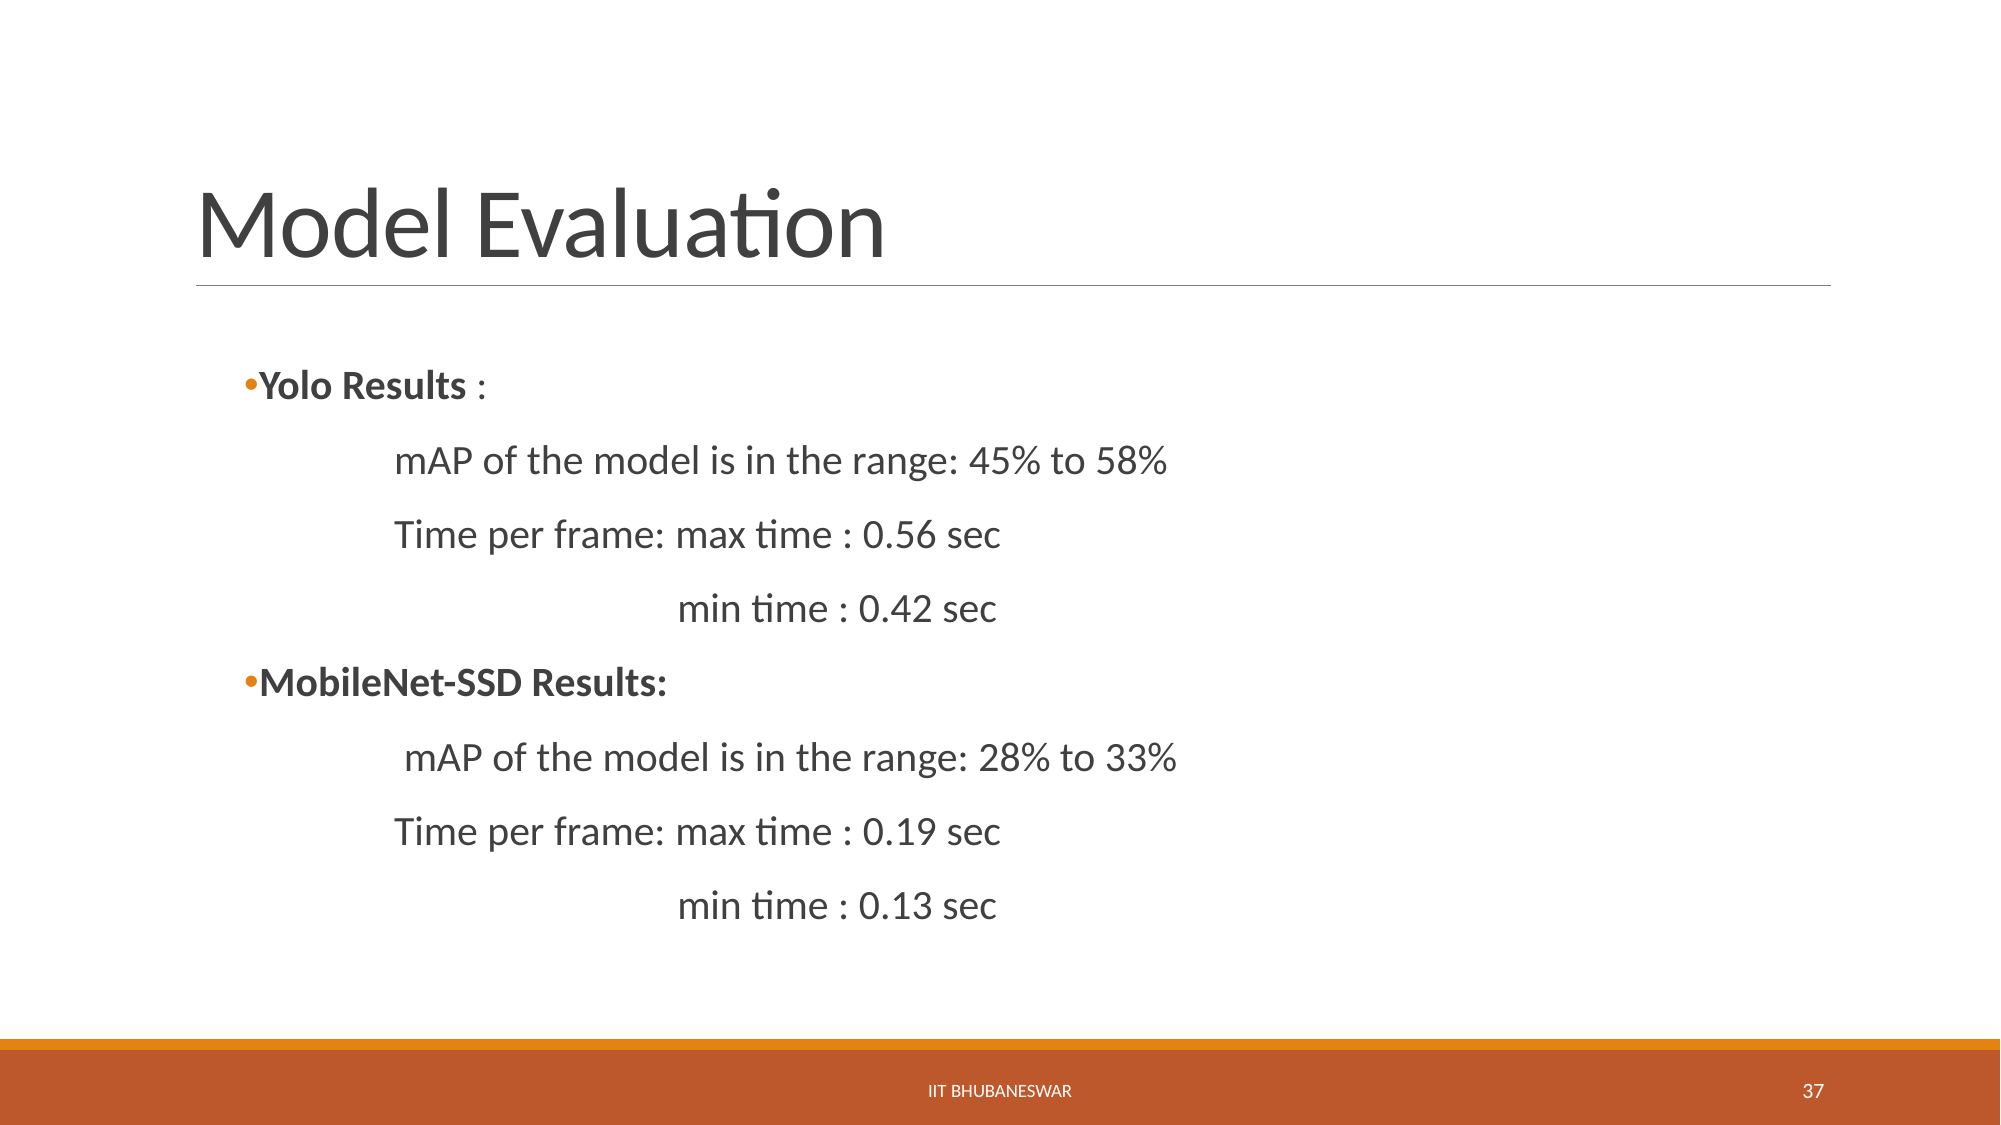

# Model Evaluation
Yolo Results :
      	mAP of the model is in the range: 45% to 58%
	Time per frame: max time : 0.56 sec
		              min time : 0.42 sec
MobileNet-SSD Results:
	 mAP of the model is in the range: 28% to 33%
	Time per frame: max time : 0.19 sec
		              min time : 0.13 sec
IIT BHUBANESWAR
37